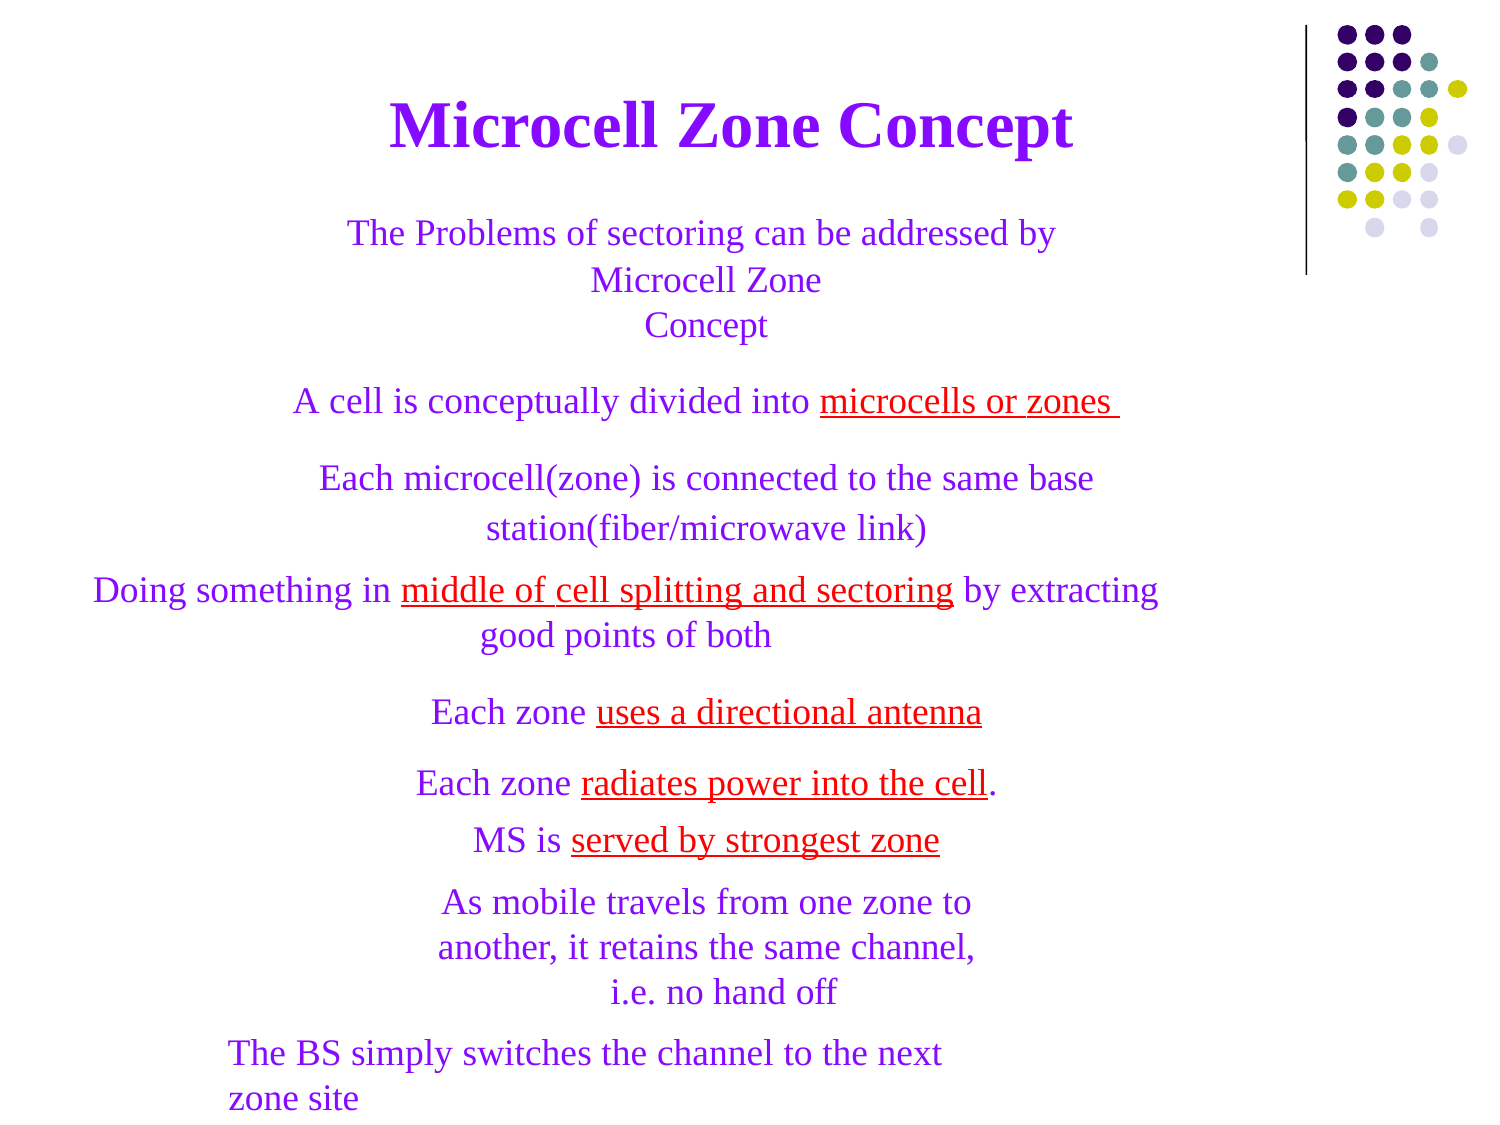

Microcell Zone Concept
The Problems of sectoring can be addressed by
Microcell Zone
Concept
A cell is conceptually divided into microcells or zones
Each microcell(zone) is connected to the same base
station(fiber/microwave link)
Doing something in middle of cell splitting and sectoring by extracting
good points of both
Each zone uses a directional antenna Each zone radiates power into the cell.
MS is served by strongest zone
As mobile travels from one zone to another, it retains the same channel,
i.e. no hand off
The BS simply switches the channel to the next zone site